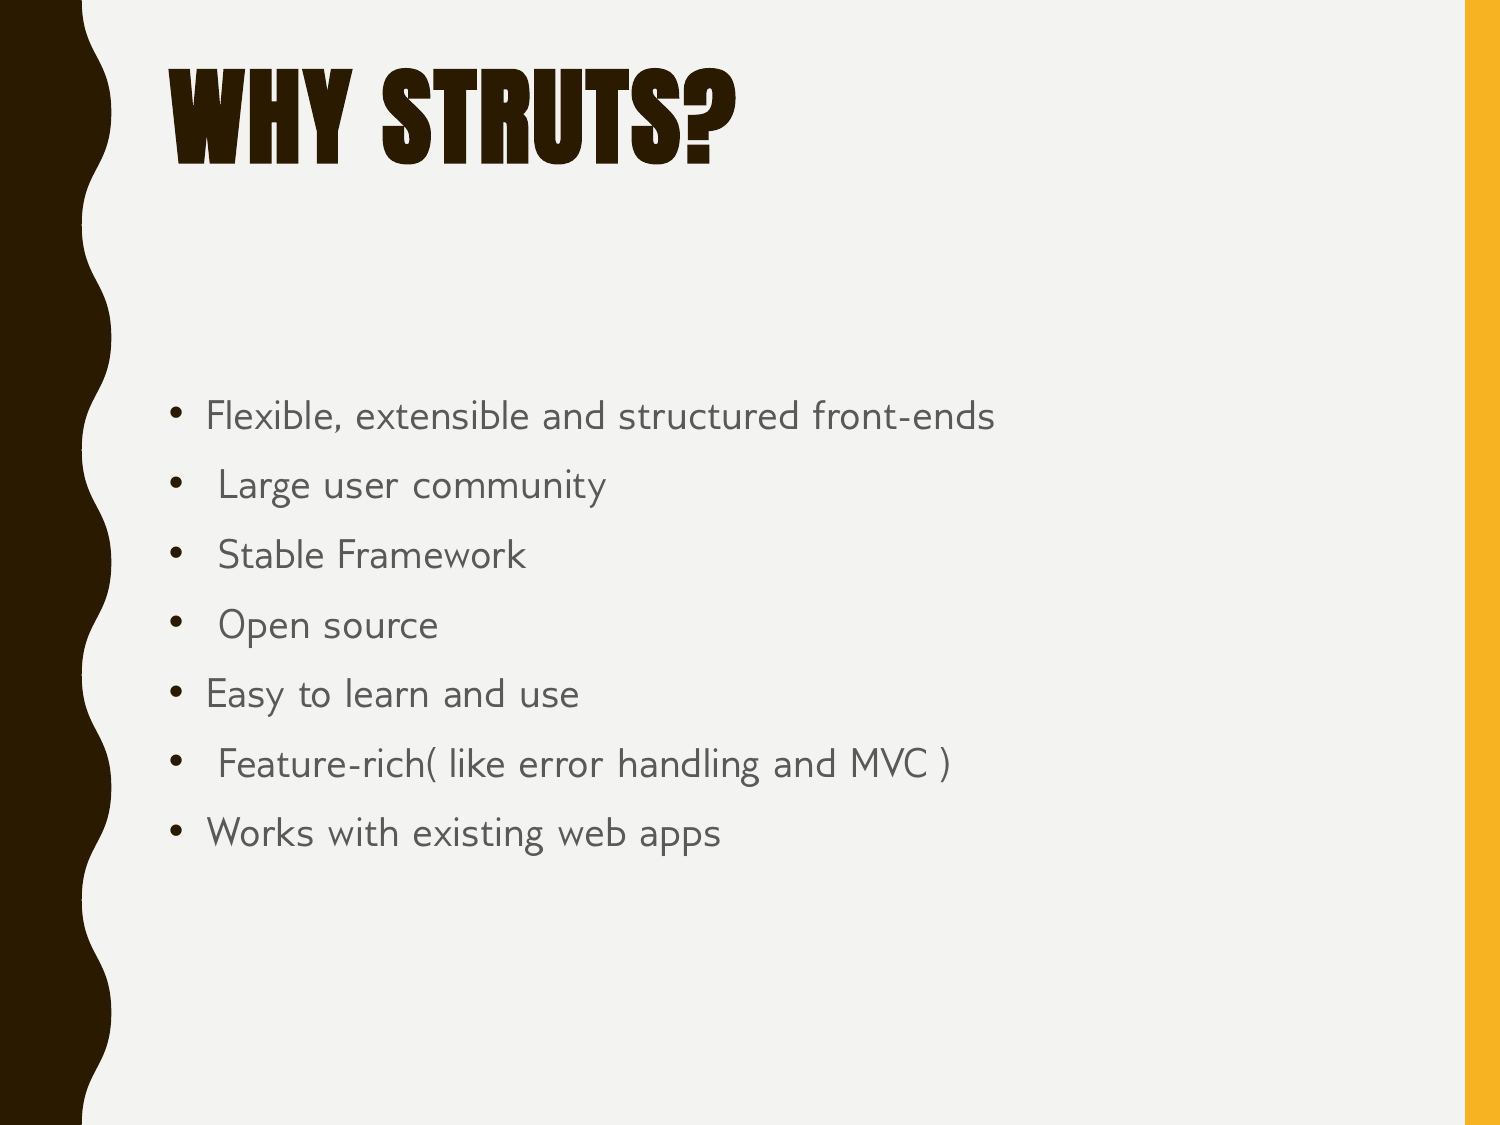

# Why Struts?
Flexible, extensible and structured front-ends
 Large user community
 Stable Framework
 Open source
Easy to learn and use
 Feature-rich( like error handling and MVC )
Works with existing web apps